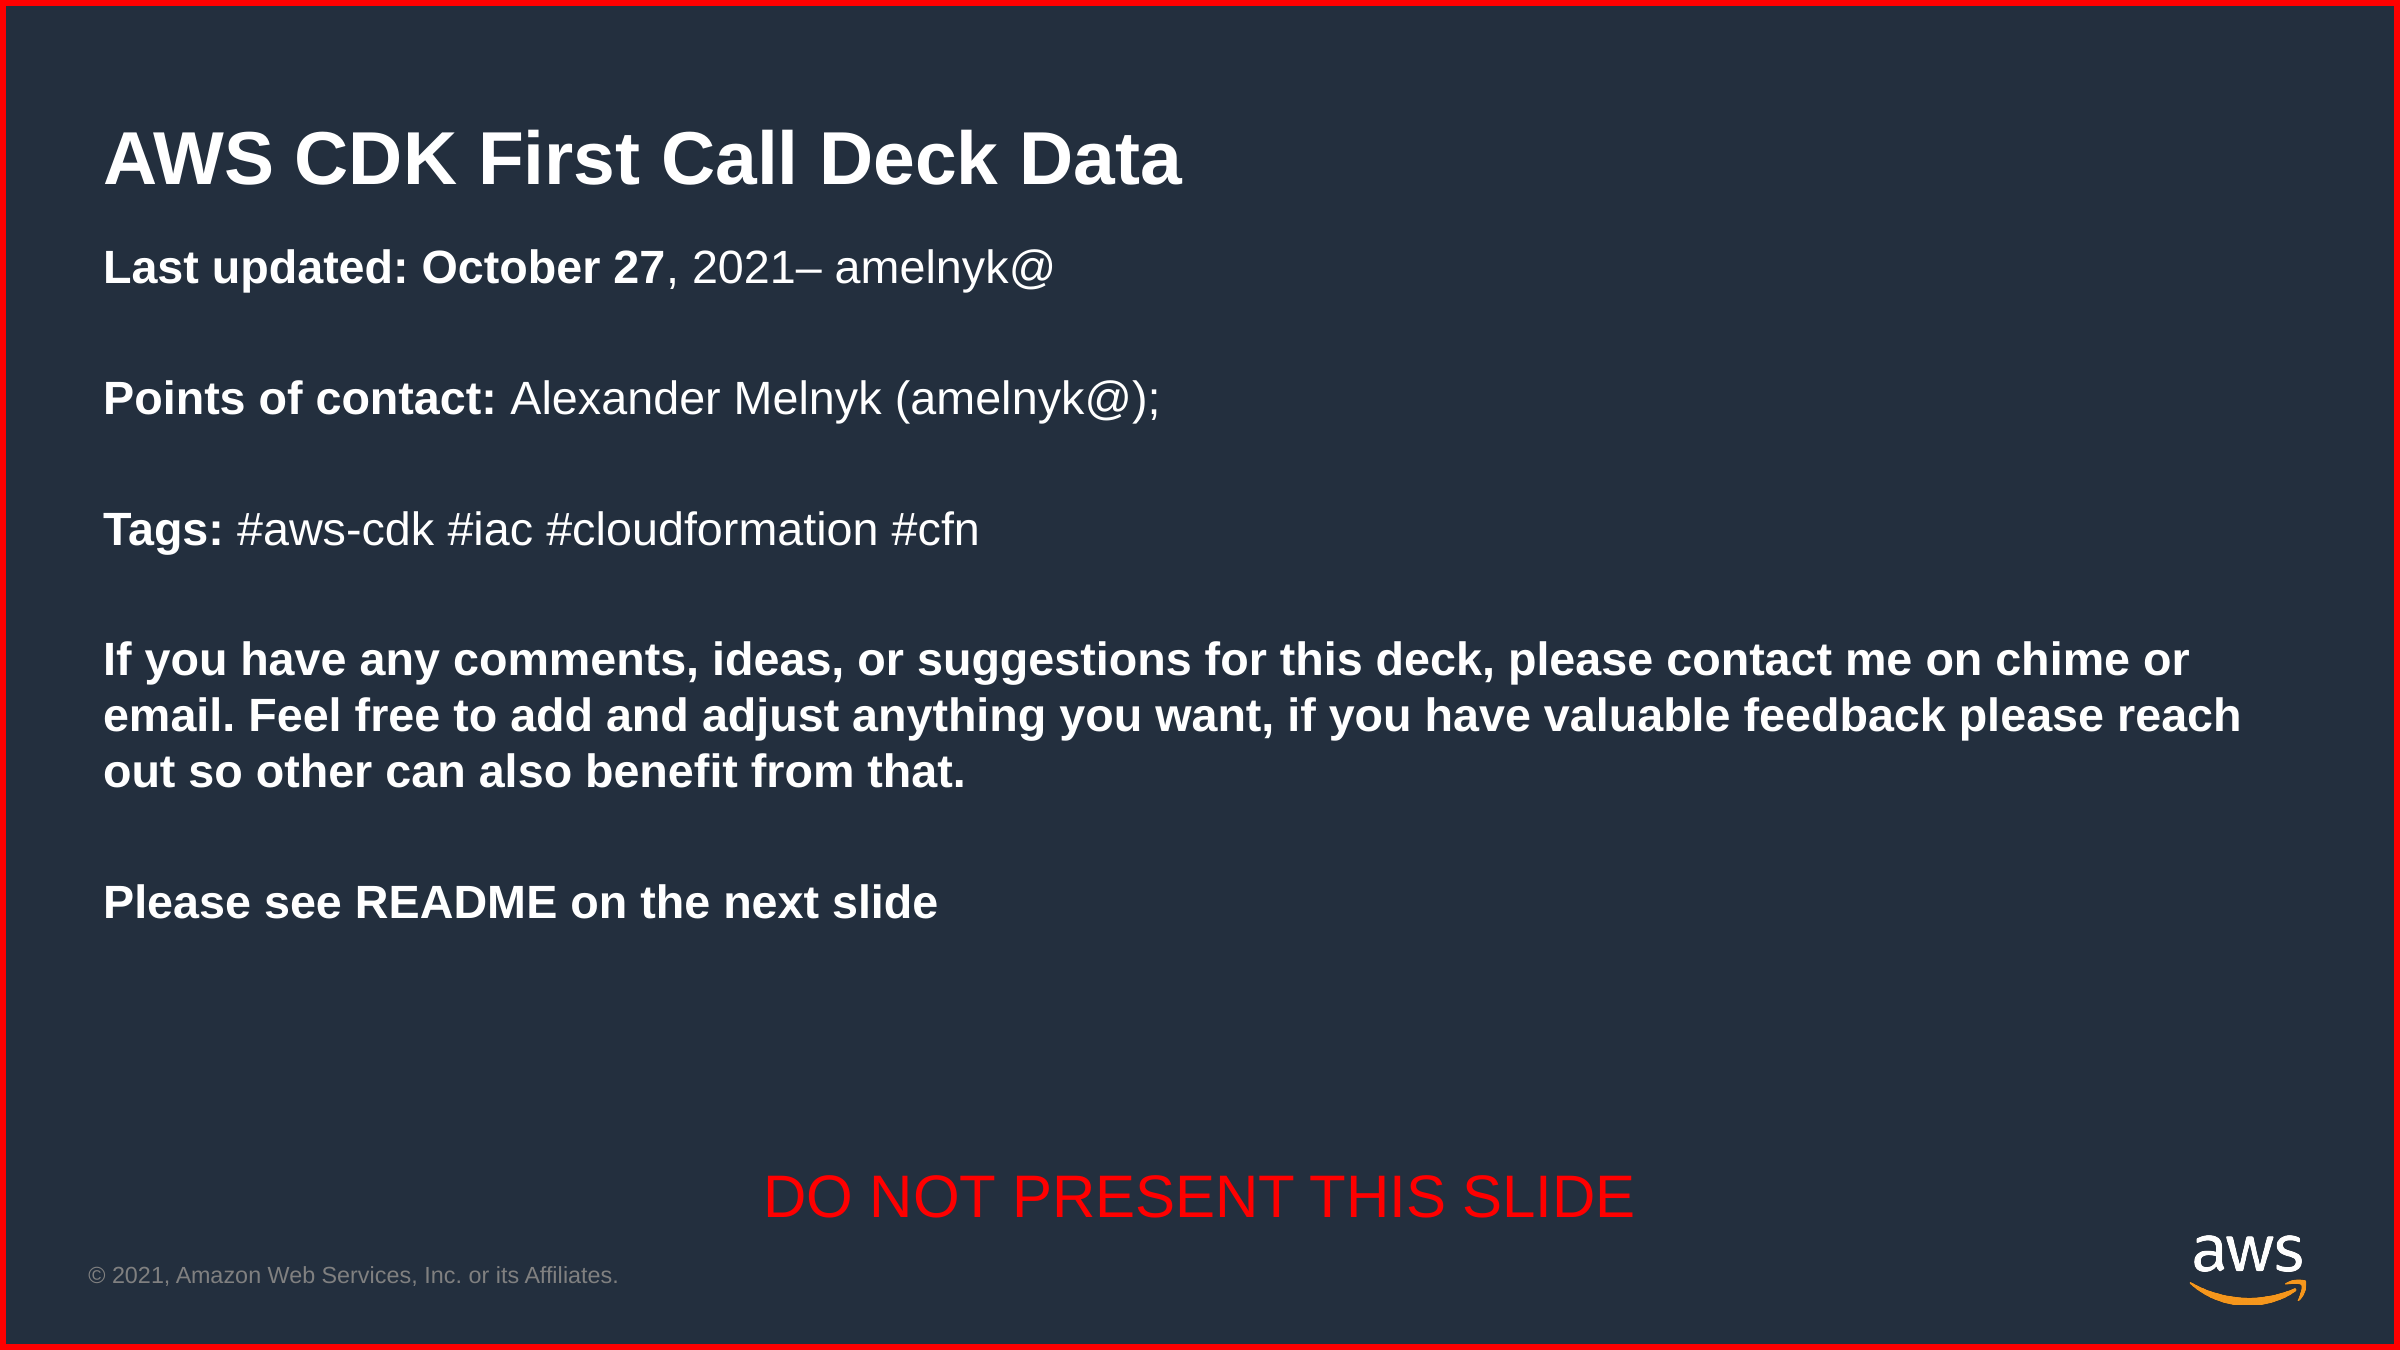

AWS CDK First Call Deck Data
Last updated: October 27, 2021– amelnyk@

Points of contact: Alexander Melnyk (amelnyk@);

Tags: #aws-cdk #iac #cloudformation #cfn

If you have any comments, ideas, or suggestions for this deck, please contact me on chime or email. Feel free to add and adjust anything you want, if you have valuable feedback please reach out so other can also benefit from that.

Please see README on the next slide
DO NOT PRESENT THIS SLIDE